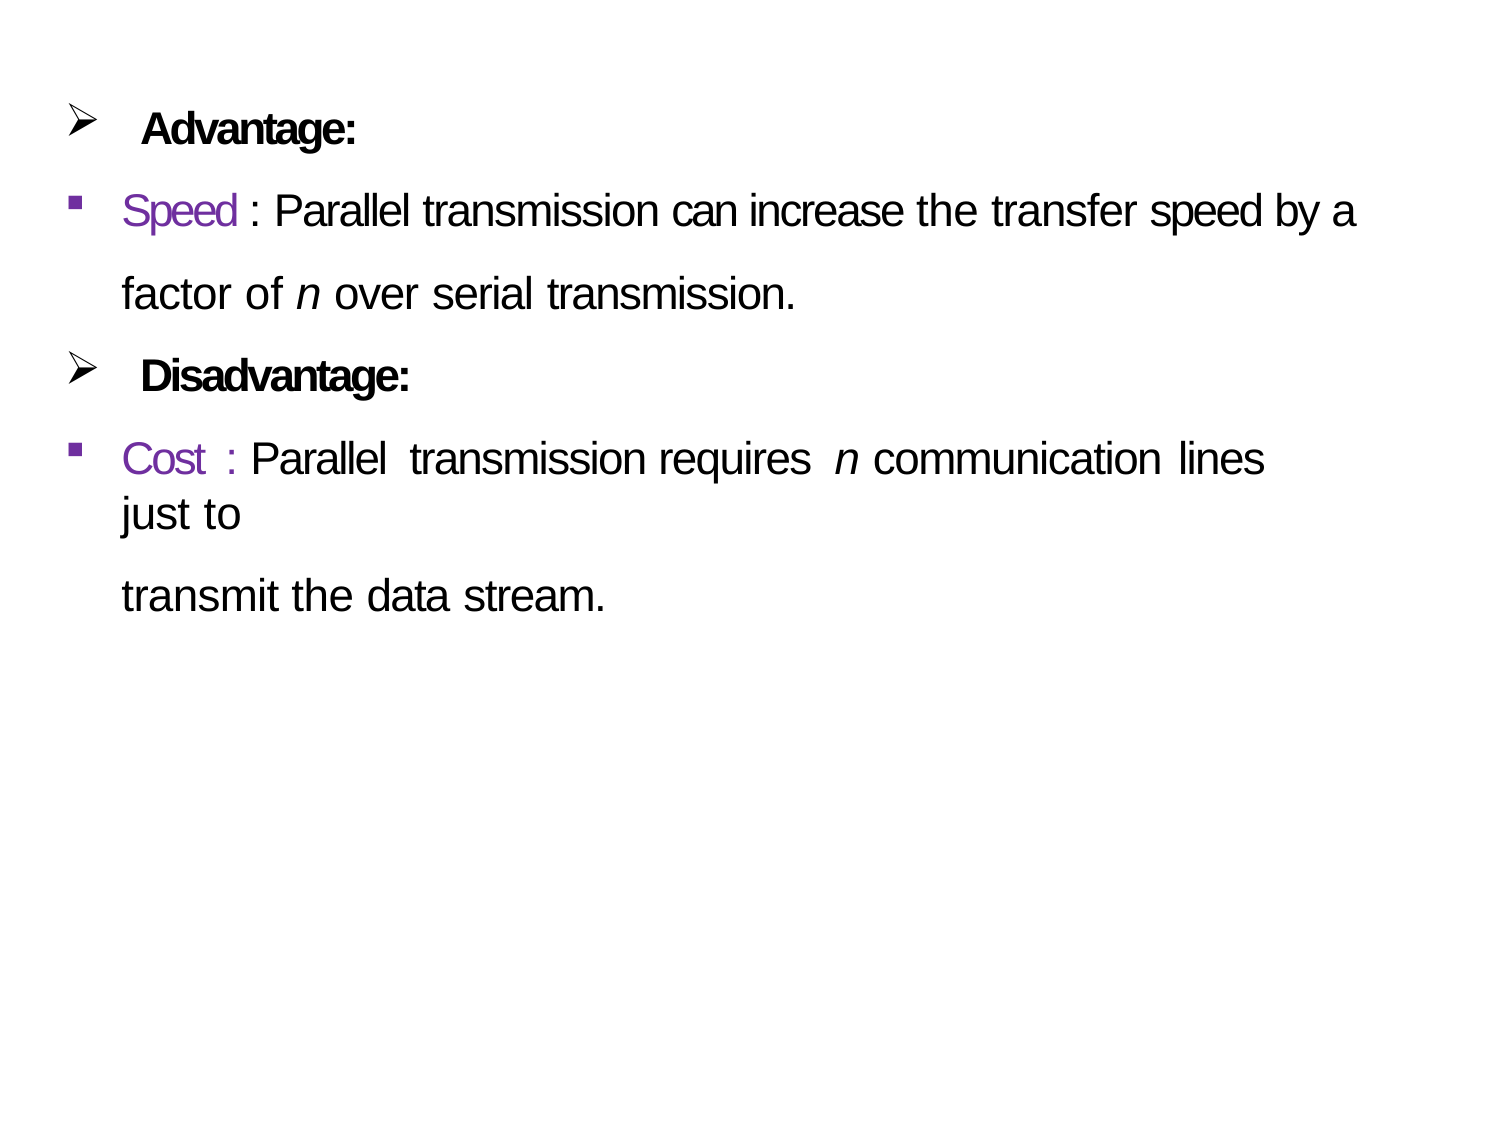

Advantage:
Speed : Parallel transmission can increase the transfer speed by a  factor of n over serial transmission.
Disadvantage:
Cost  : Parallel  transmission requires  n communication lines	just to
transmit the data stream.